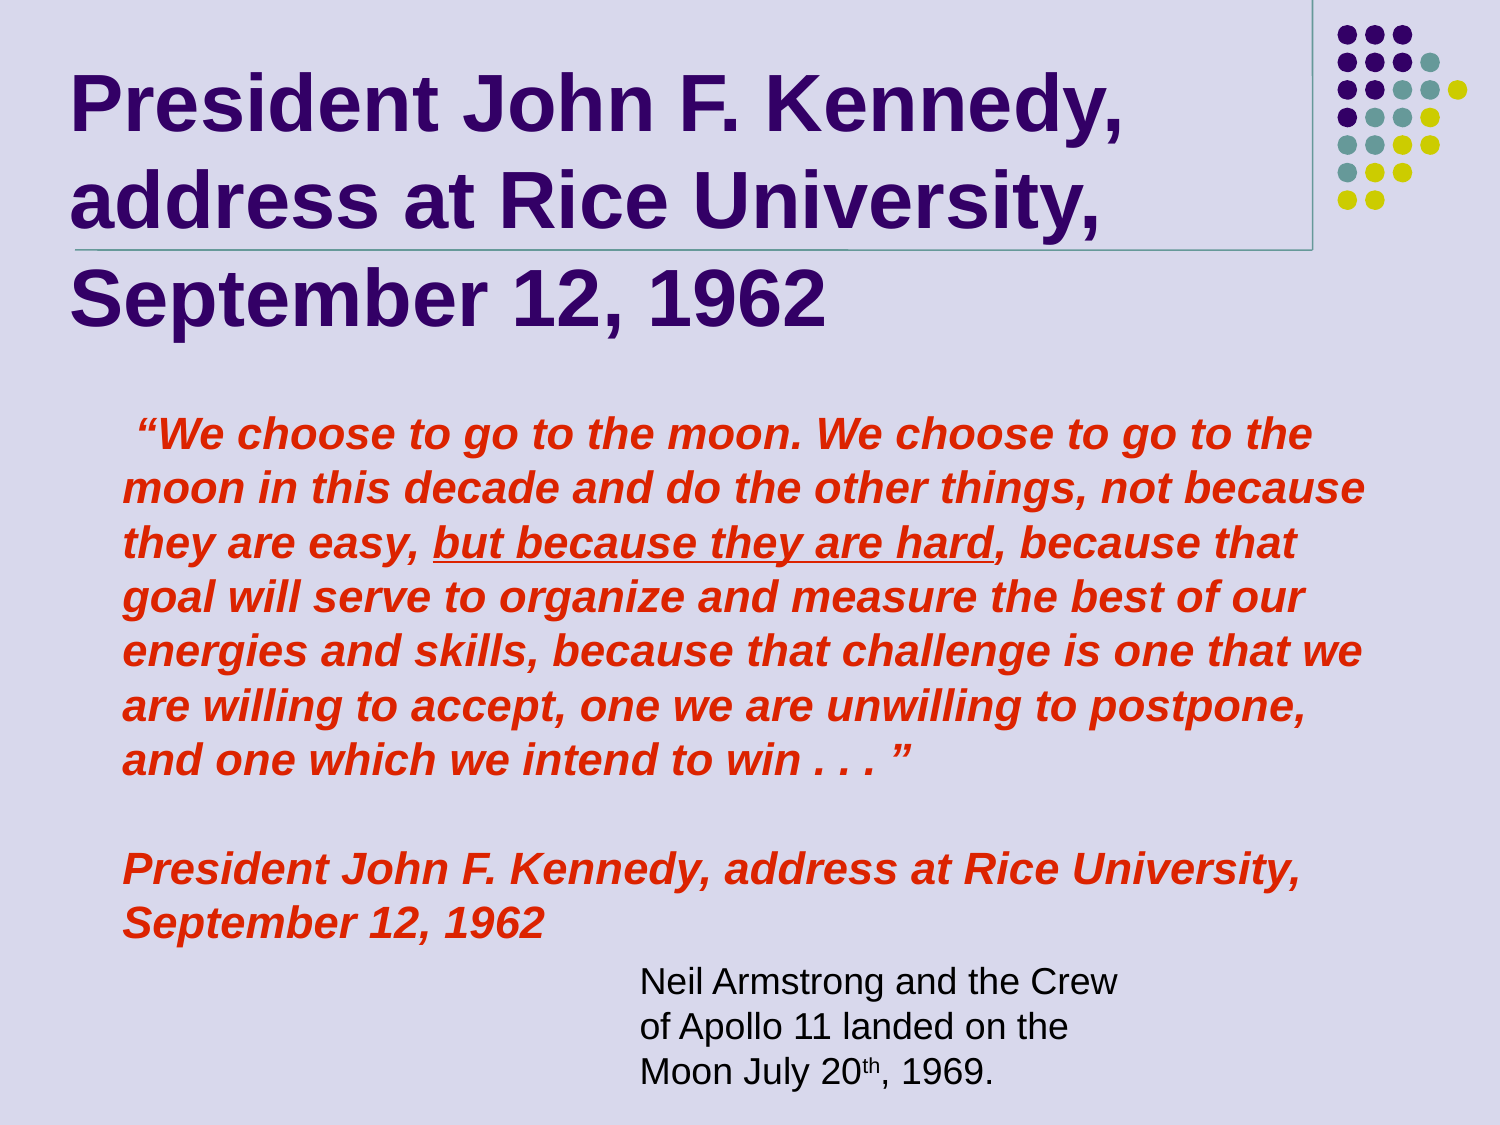

# President John F. Kennedy, address at Rice University, September 12, 1962
 “We choose to go to the moon. We choose to go to the moon in this decade and do the other things, not because they are easy, but because they are hard, because that goal will serve to organize and measure the best of our energies and skills, because that challenge is one that we are willing to accept, one we are unwilling to postpone, and one which we intend to win . . . ”

President John F. Kennedy, address at Rice University, September 12, 1962
Neil Armstrong and the Crew of Apollo 11 landed on the Moon July 20th, 1969.